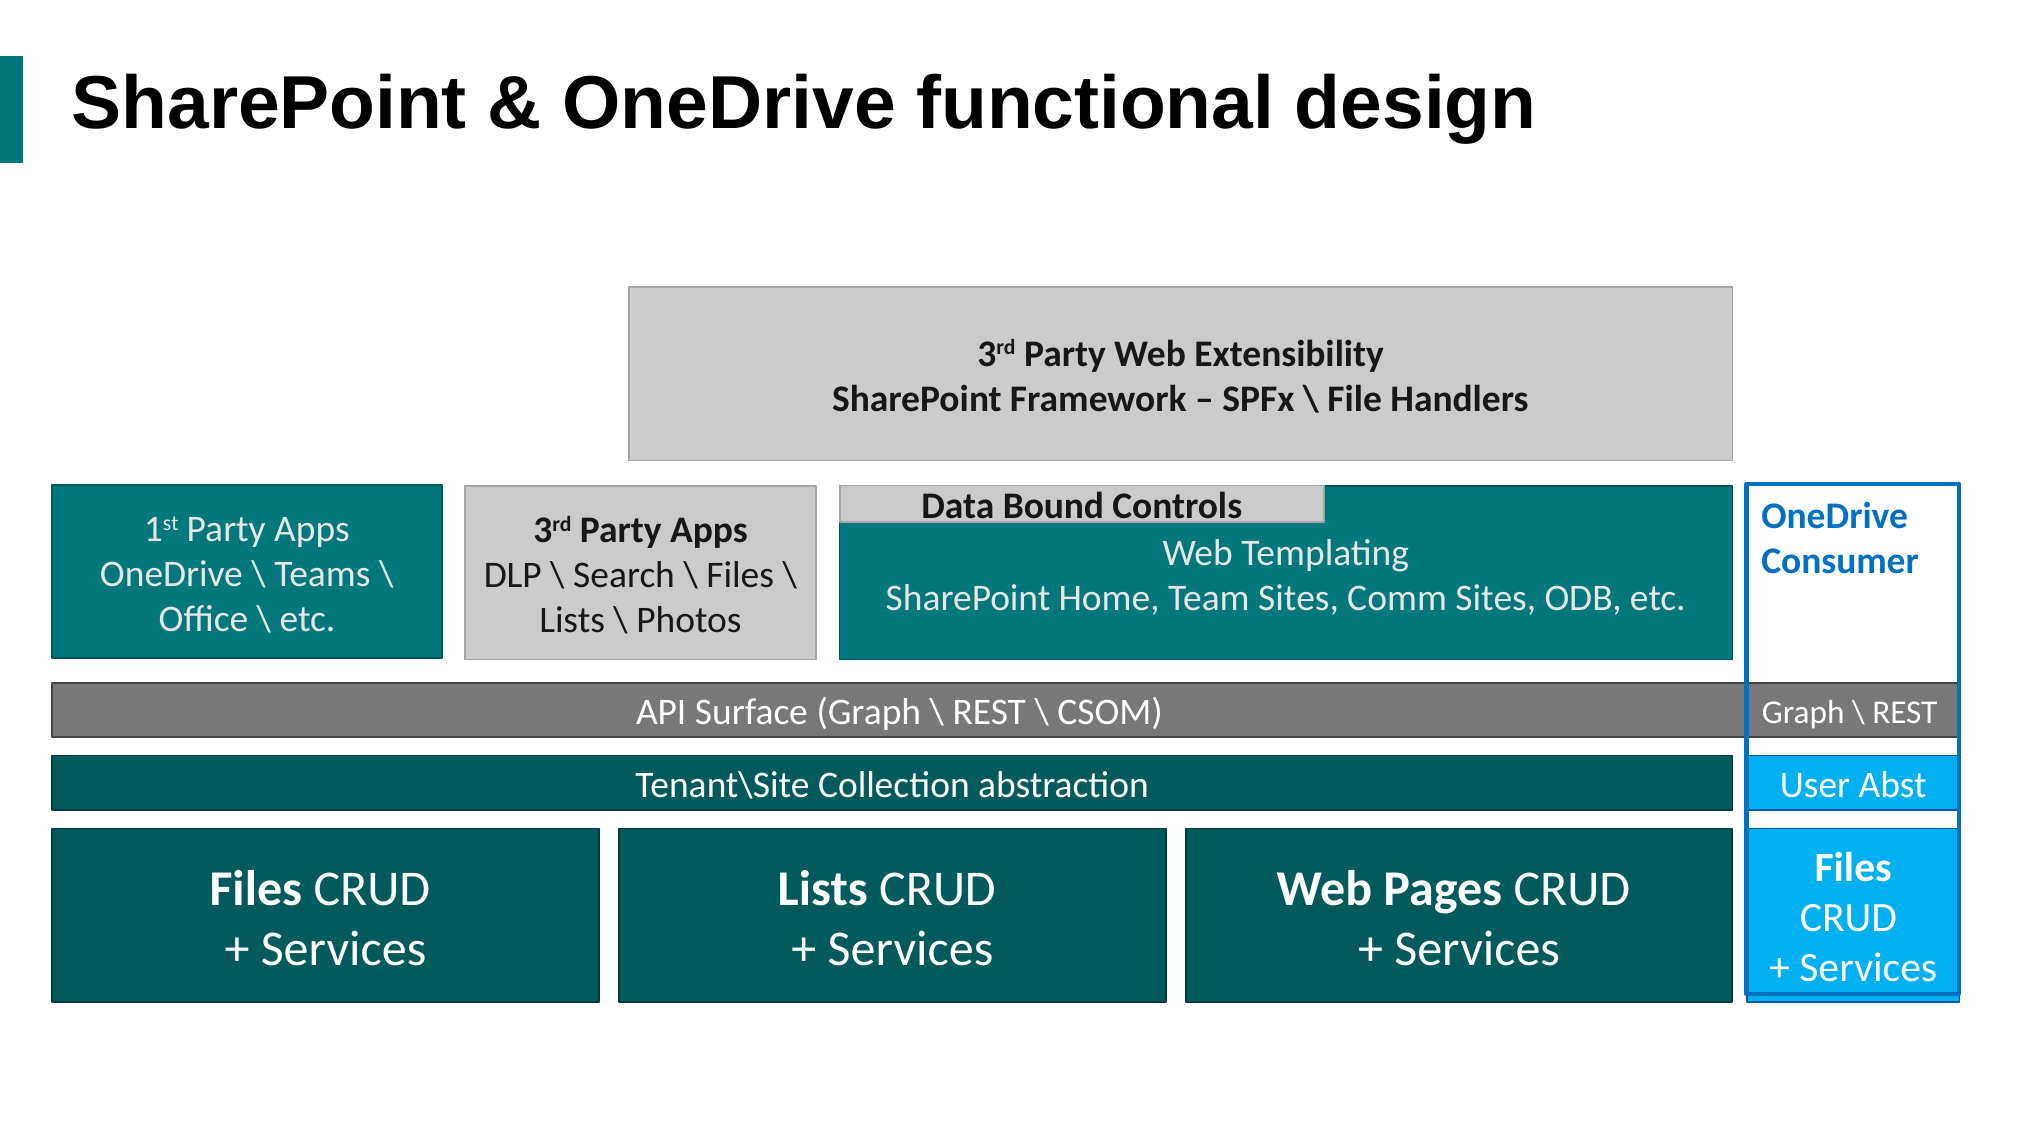

SharePoint & OneDrive functional design
3rd Party Web Extensibility
SharePoint Framework – SPFx \ File Handlers
OneDrive Consumer

Graph \ REST
User Abst
Files CRUD
+ Services
1st Party Apps
OneDrive \ Teams \ Office \ etc.
3rd Party Apps
DLP \ Search \ Files \ Lists \ Photos
Web Templating
SharePoint Home, Team Sites, Comm Sites, ODB, etc.
Data Bound Controls
API Surface (Graph \ REST \ CSOM)
Tenant\Site Collection abstraction
Files CRUD
+ Services
Lists CRUD
+ Services
Web Pages CRUD
+ Services